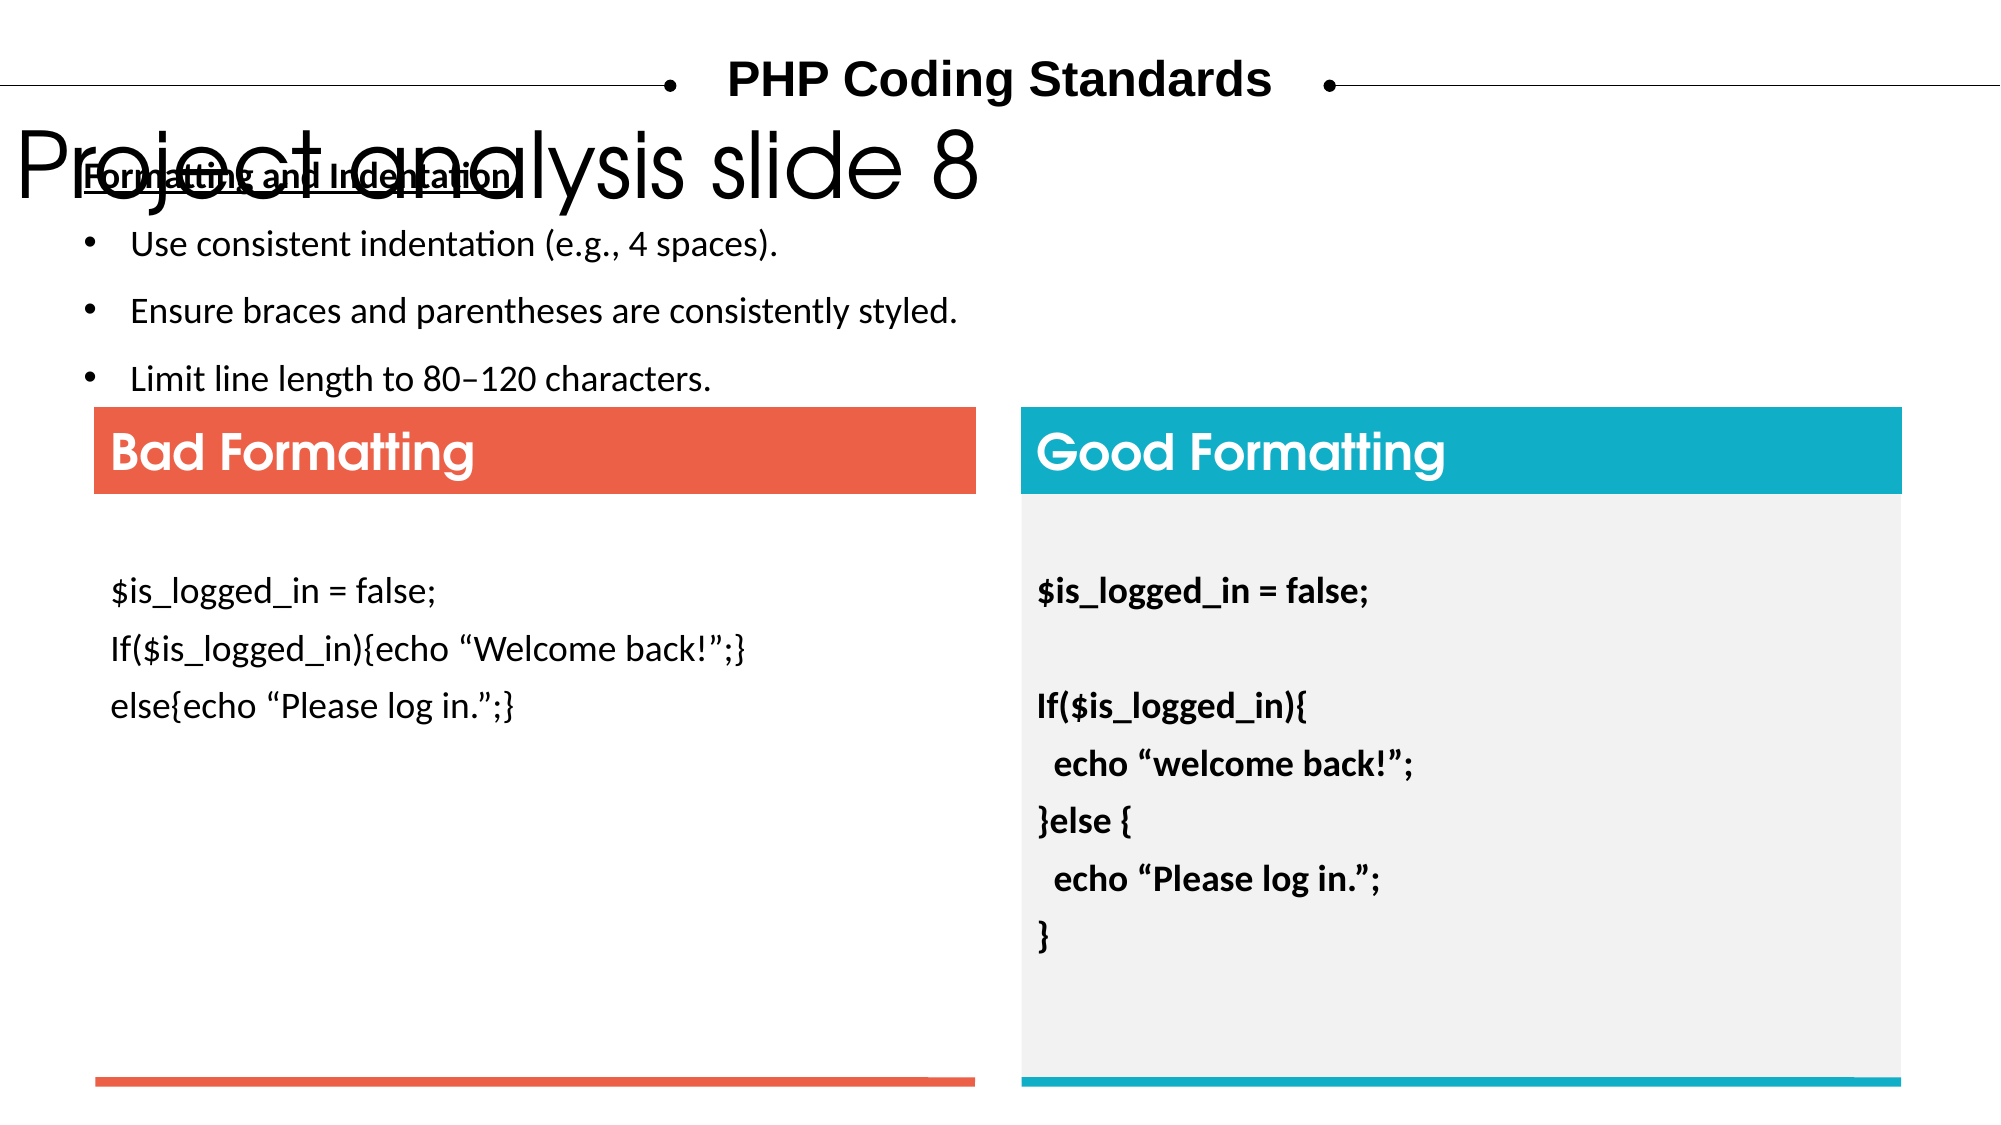

PHP Coding Standards
Project analysis slide 8
Formatting and Indentation
Use consistent indentation (e.g., 4 spaces).
Ensure braces and parentheses are consistently styled.
Limit line length to 80–120 characters.

Bad Formatting

$is_logged_in = false;
If($is_logged_in){echo “Welcome back!”;}
else{echo “Please log in.”;}

Good Formatting

$is_logged_in = false;

If($is_logged_in){
  echo “welcome back!”;
}else {
  echo “Please log in.”;
}

12/12/2024
17